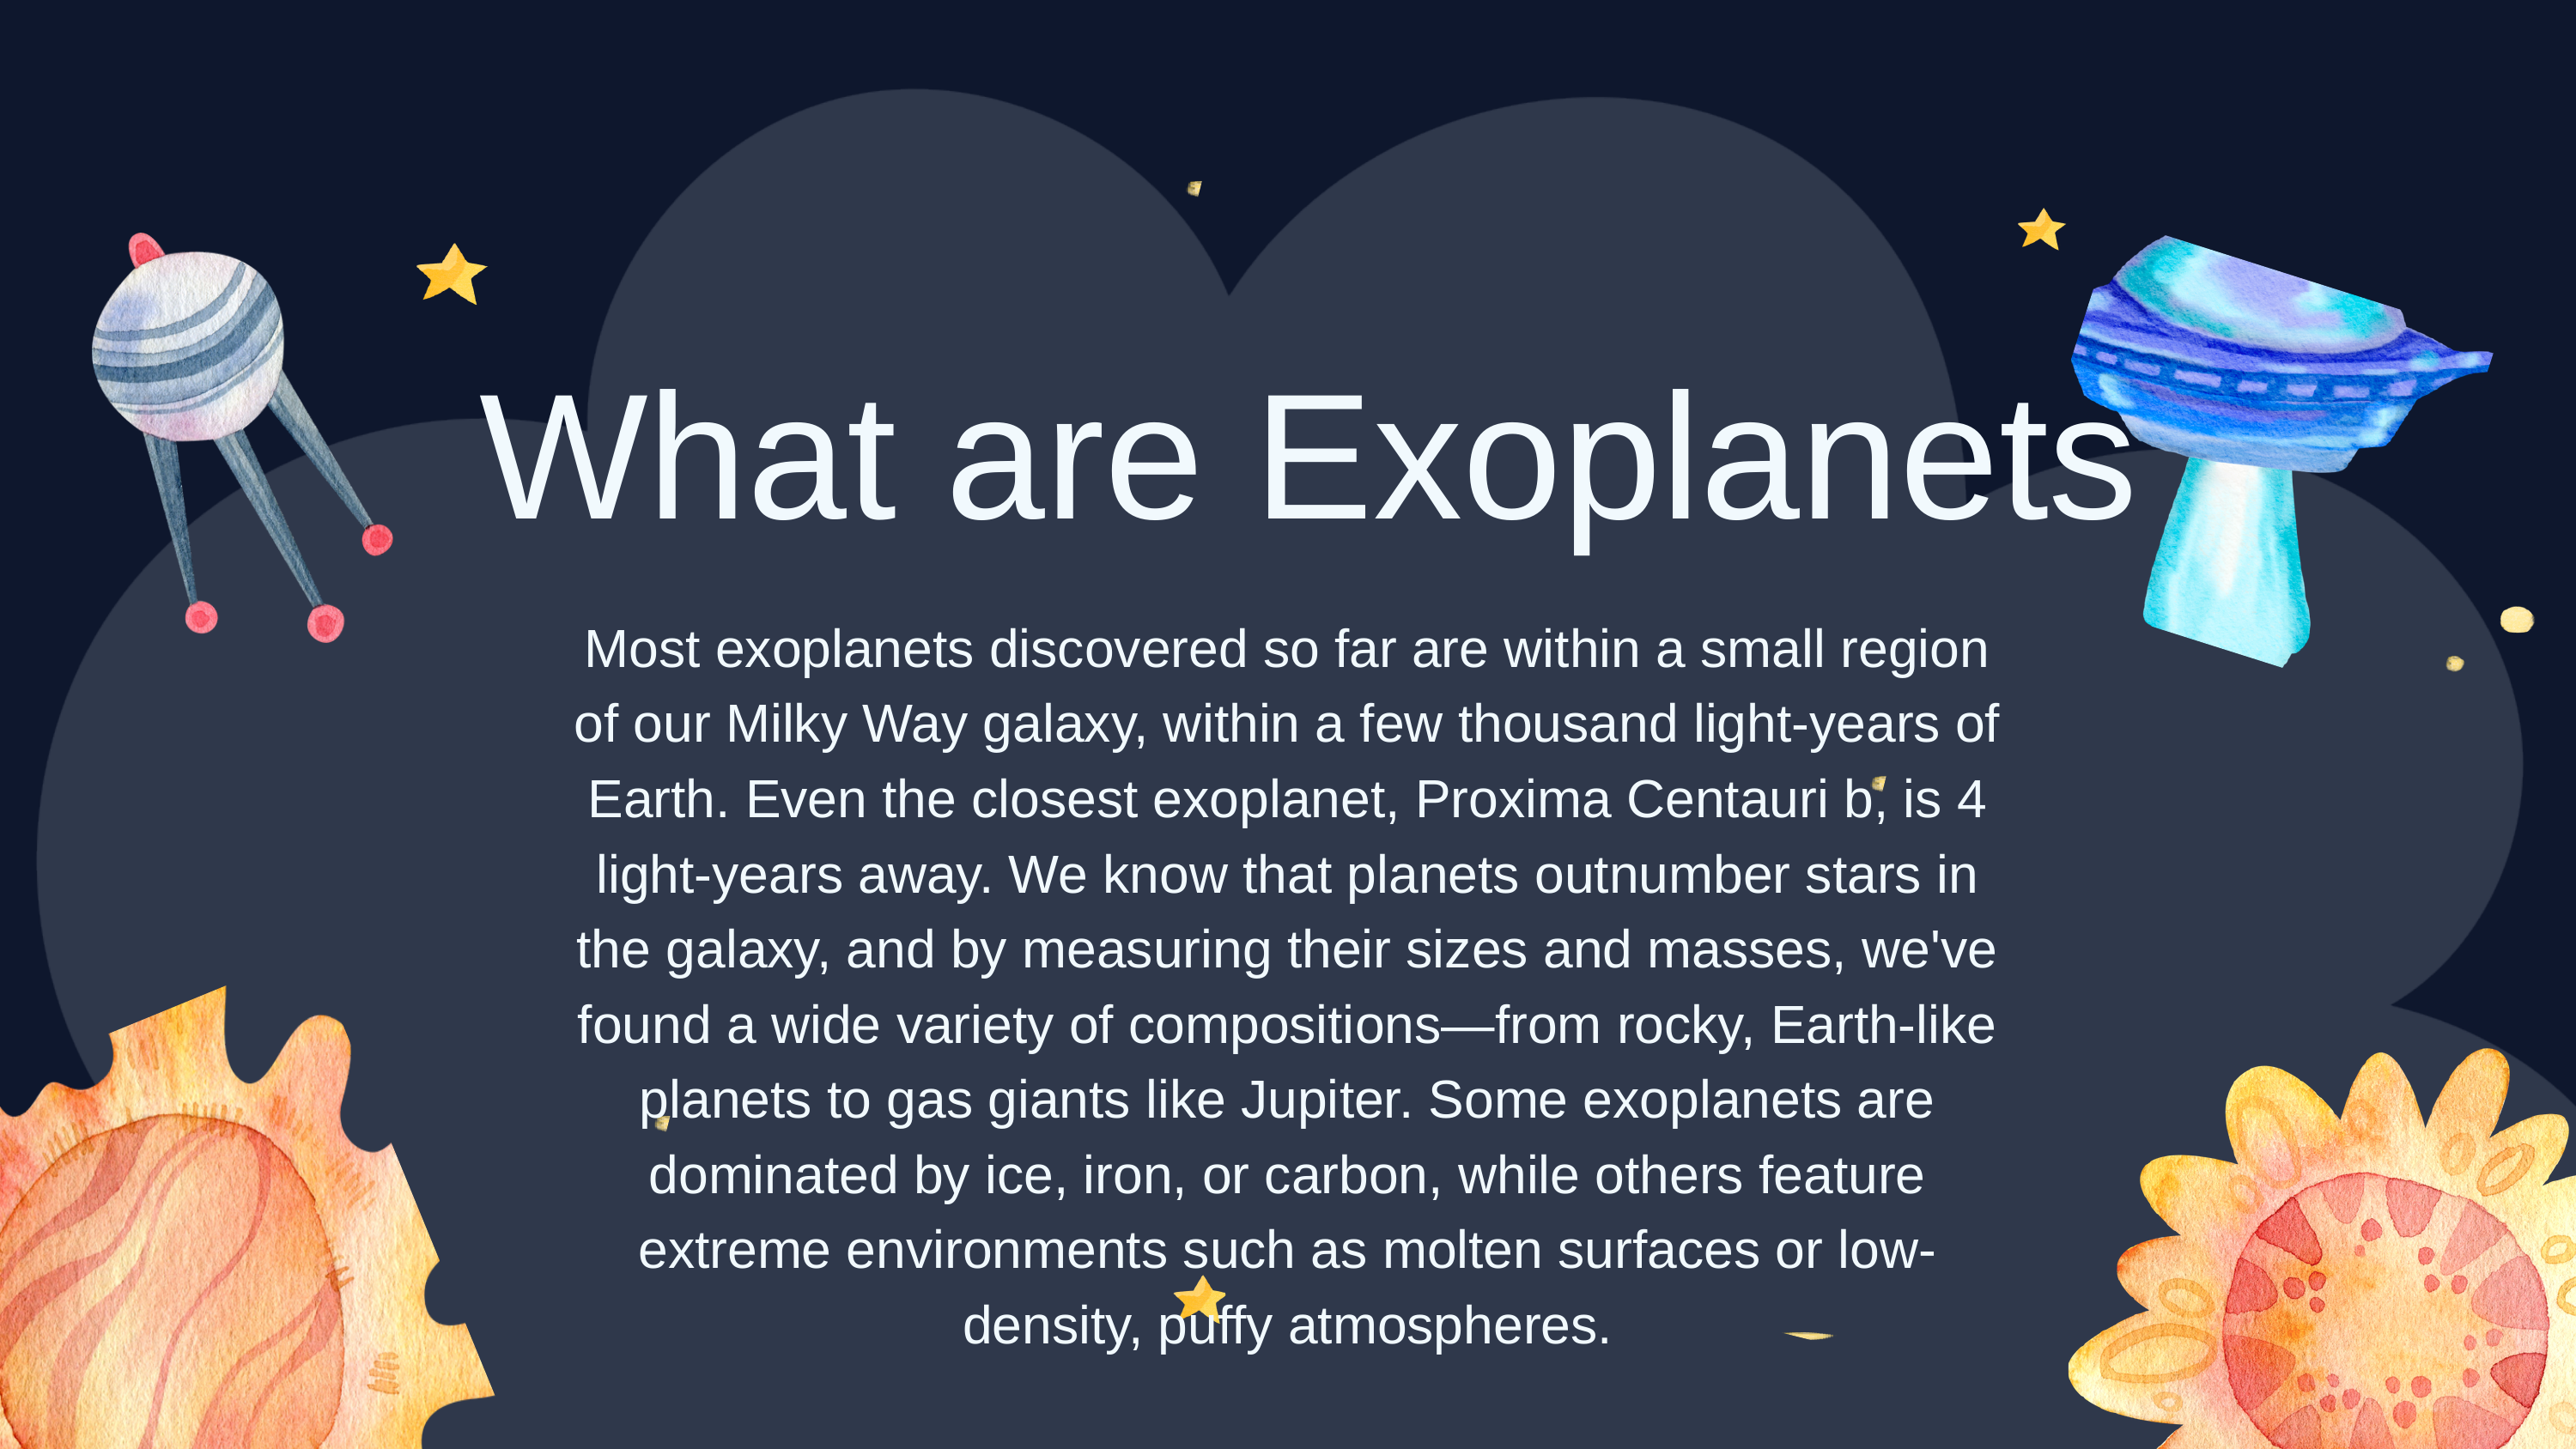

What are Exoplanets

Most exoplanets discovered so far are within a small region of our Milky Way galaxy, within a few thousand light-years of Earth. Even the closest exoplanet, Proxima Centauri b, is 4 light-years away. We know that planets outnumber stars in the galaxy, and by measuring their sizes and masses, we've found a wide variety of compositions—from rocky, Earth-like planets to gas giants like Jupiter. Some exoplanets are dominated by ice, iron, or carbon, while others feature extreme environments such as molten surfaces or low-density, puffy atmospheres.